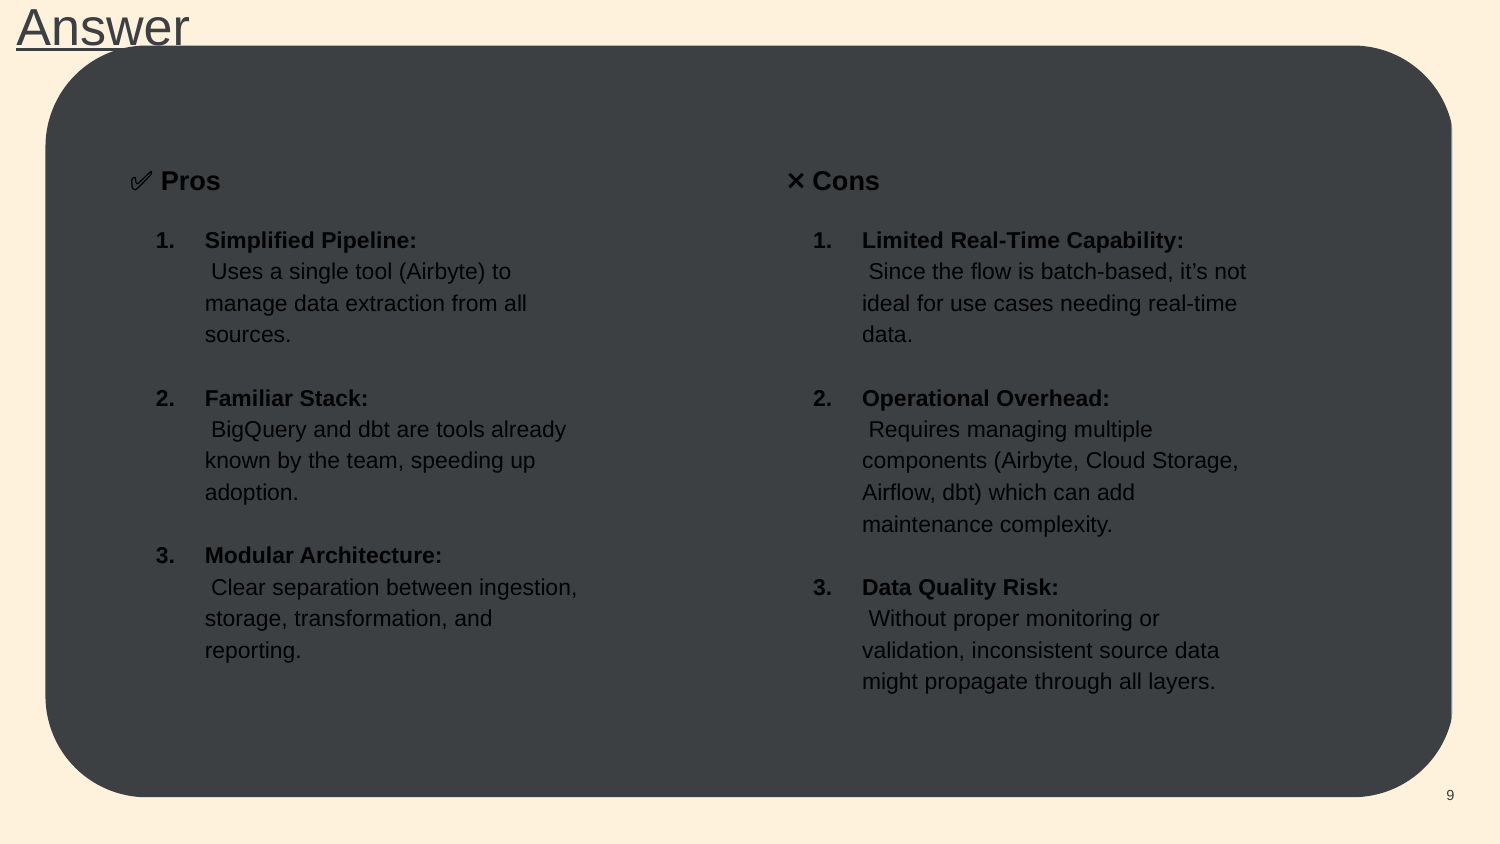

Answer
✅ Pros
Simplified Pipeline:
 Uses a single tool (Airbyte) to manage data extraction from all sources.
Familiar Stack:
 BigQuery and dbt are tools already known by the team, speeding up adoption.
Modular Architecture:
 Clear separation between ingestion, storage, transformation, and reporting.
❌ Cons
Limited Real-Time Capability:
 Since the flow is batch-based, it’s not ideal for use cases needing real-time data.
Operational Overhead:
 Requires managing multiple components (Airbyte, Cloud Storage, Airflow, dbt) which can add maintenance complexity.
Data Quality Risk:
 Without proper monitoring or validation, inconsistent source data might propagate through all layers.
9